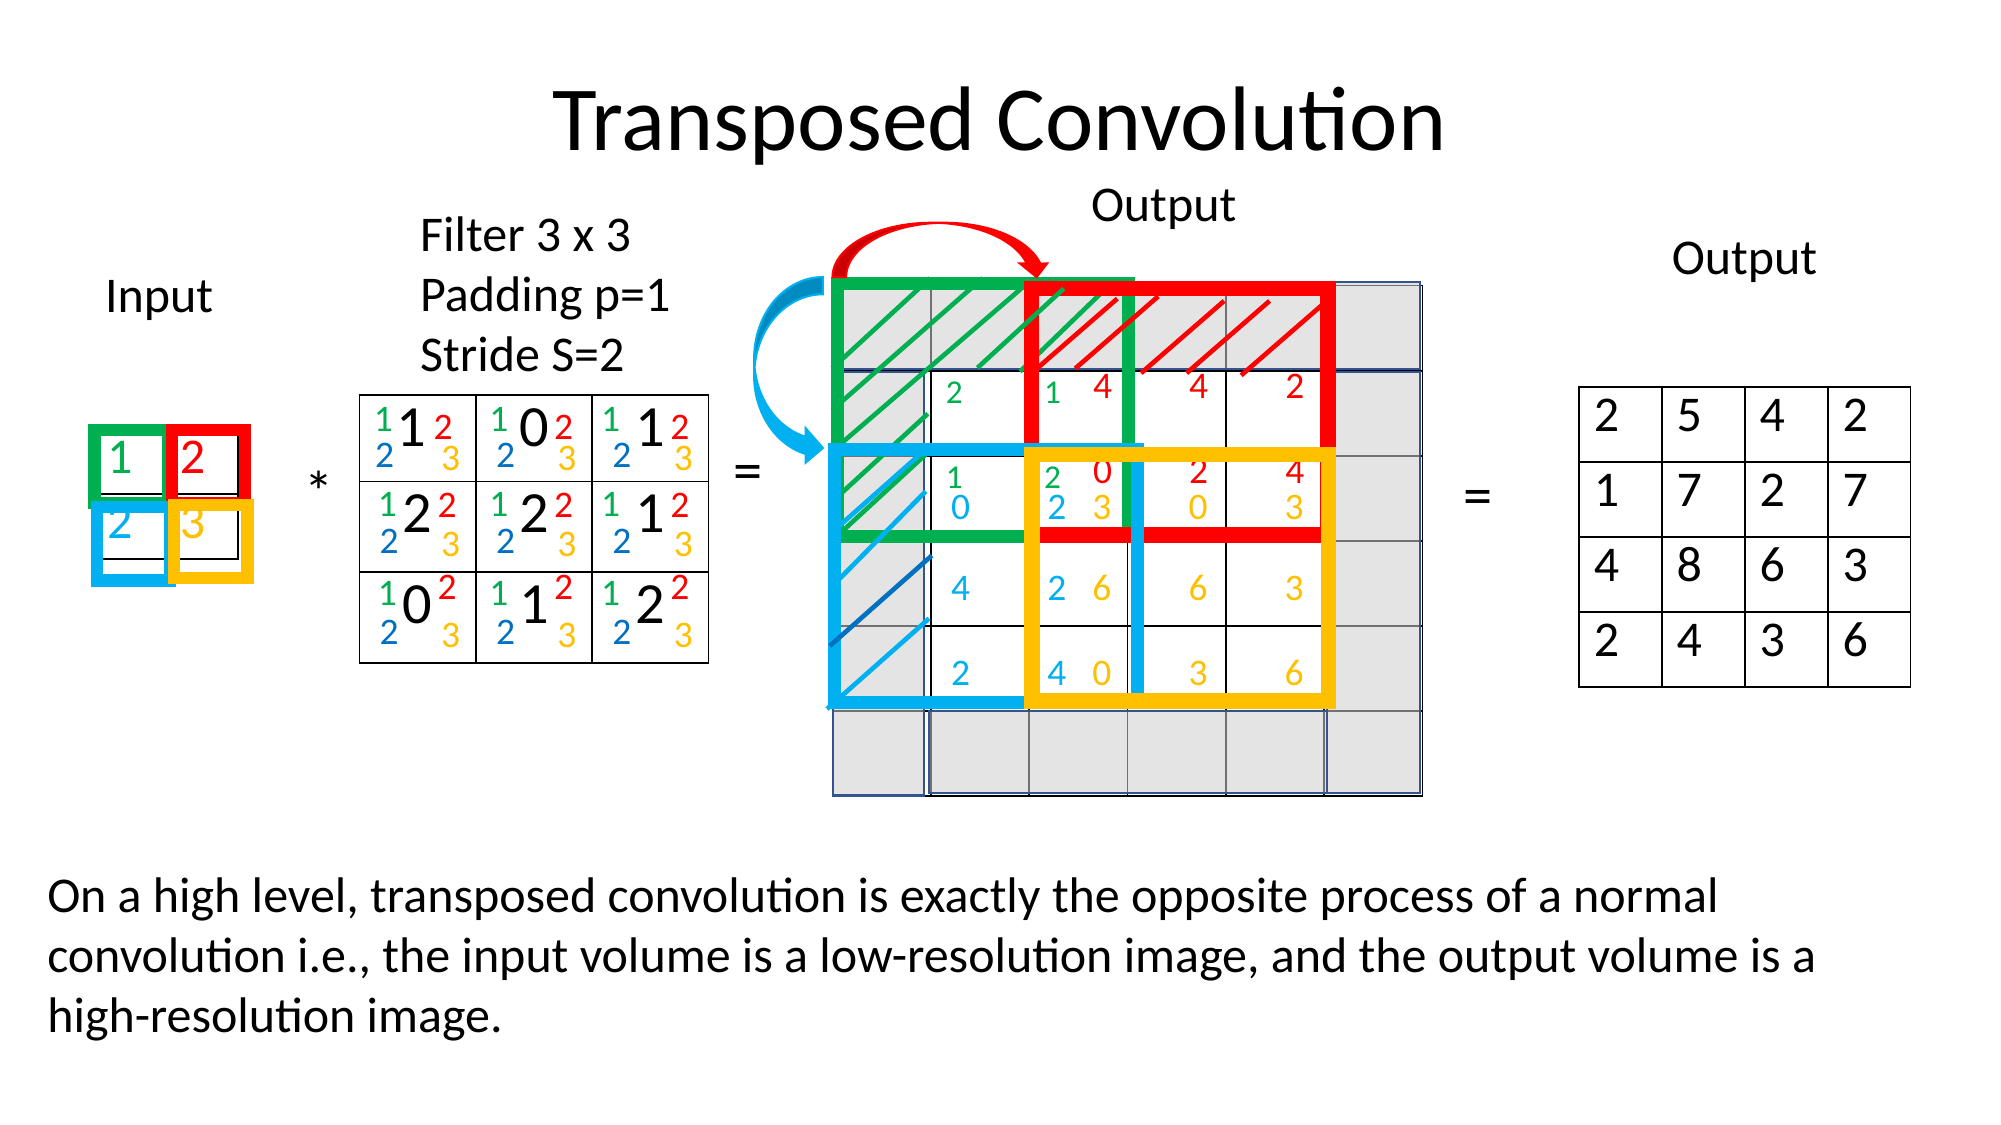

# Transposed Convolution
Output
Filter 3 x 3
Padding p=1
Stride S=2
Output

Input

|  |  |  |
| --- | --- | --- |
| 4 | 4 | 2 |
| 0 | 2 | 4 |

|  |  |  |  |  |  |
| --- | --- | --- | --- | --- | --- |
|  | 2 | 1 |  |  |  |
|  | 1 | 2 |  |  |  |
|  |  |  |  |  |  |
|  |  |  |  |  |  |
|  |  |  |  |  |  |

| 2 | 5 | 4 | 2 |
| --- | --- | --- | --- |
| 1 | 7 | 2 | 7 |
| 4 | 8 | 6 | 3 |
| 2 | 4 | 3 | 6 |
| 1 | 0 | 1 |
| --- | --- | --- |
| 2 | 2 | 1 |
| 0 | 1 | 2 |
| 1 | 1 | 1 |
| --- | --- | --- |
| 1 | 1 | 1 |
| 1 | 1 | 1 |
| 2 | 2 | 2 |
| --- | --- | --- |
| 2 | 2 | 2 |
| 2 | 2 | 2 |

=
| 1 | 2 |
| --- | --- |
| 2 | 3 |
| 2 | 2 | 2 |
| --- | --- | --- |
| 2 | 2 | 2 |
| 2 | 2 | 2 |
| 3 | 3 | 3 |
| --- | --- | --- |
| 3 | 3 | 3 |
| 3 | 3 | 3 |

*

=
|  | 0 | 2 |
| --- | --- | --- |
|  | 4 | 2 |
|  | 2 | 4 |
| 3 | 0 | 3 |
| --- | --- | --- |
| 6 | 6 | 3 |
| 0 | 3 | 6 |

On a high level, transposed convolution is exactly the opposite process of a normal convolution i.e., the input volume is a low-resolution image, and the output volume is a high-resolution image.